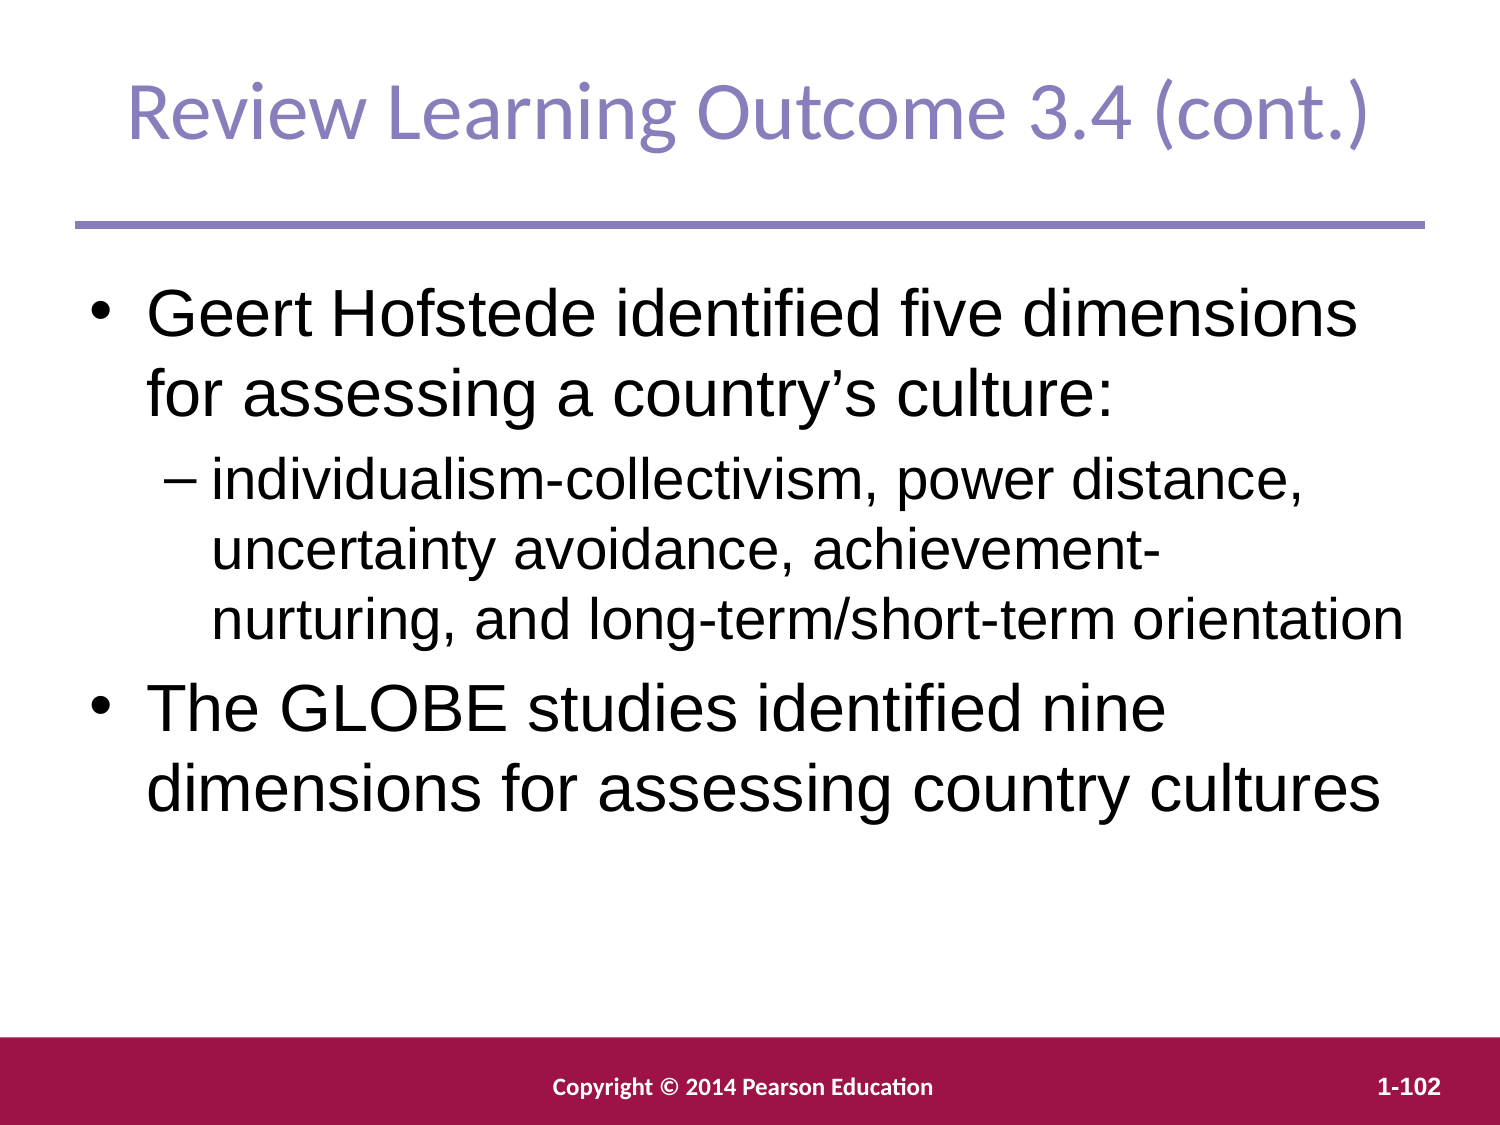

Review Learning Outcome 3.4 (cont.)
Geert Hofstede identified five dimensions for assessing a country’s culture:
individualism-collectivism, power distance, uncertainty avoidance, achievement-nurturing, and long-term/short-term orientation
The GLOBE studies identified nine dimensions for assessing country cultures